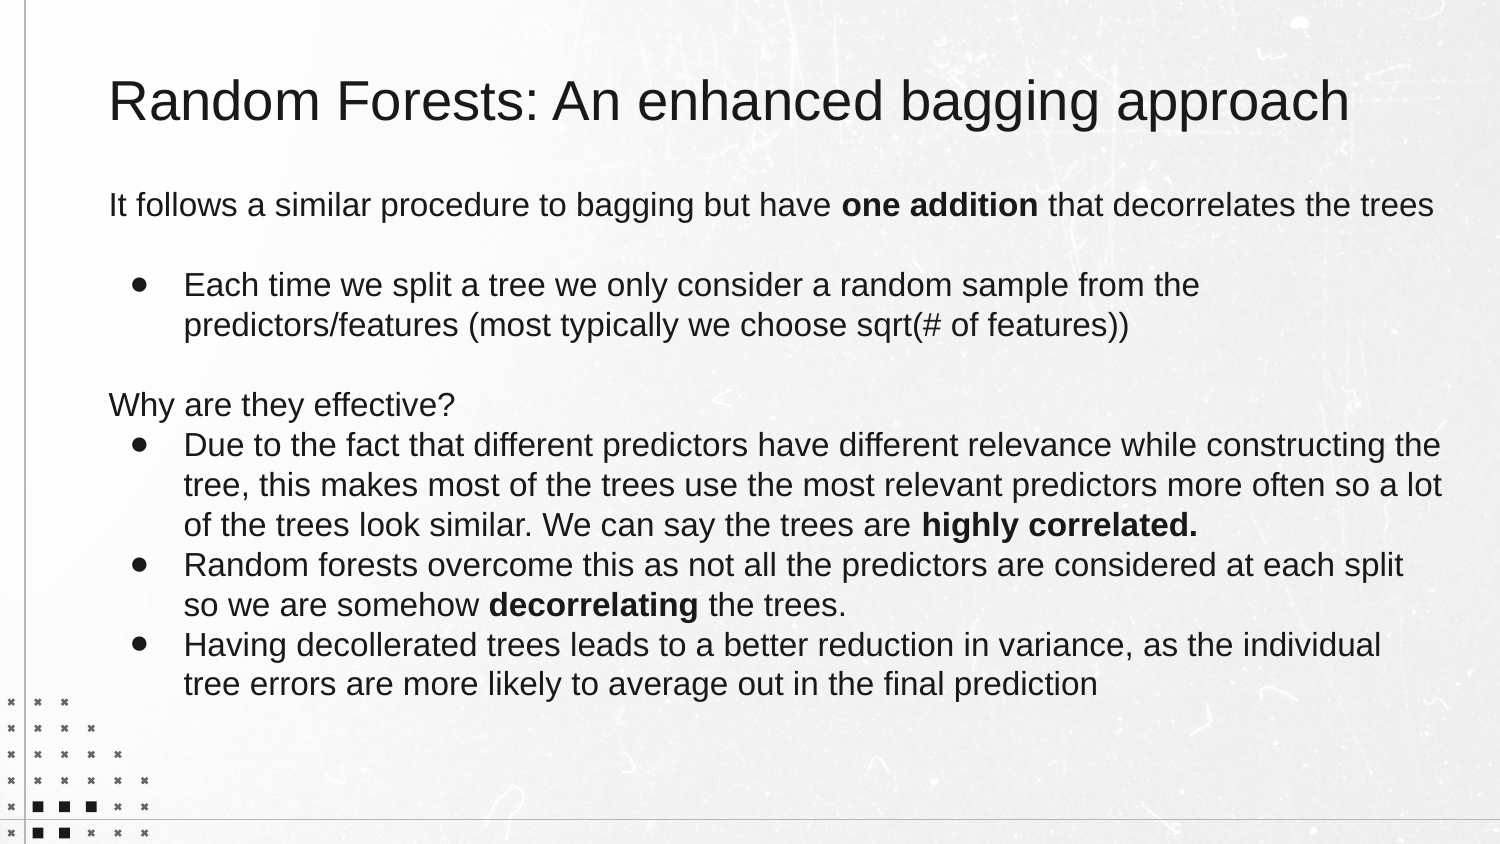

# Random Forests: An enhanced bagging approach
It follows a similar procedure to bagging but have one addition that decorrelates the trees

Each time we split a tree we only consider a random sample from the predictors/features (most typically we choose sqrt(# of features))

Why are they effective?
Due to the fact that different predictors have different relevance while constructing the tree, this makes most of the trees use the most relevant predictors more often so a lot of the trees look similar. We can say the trees are highly correlated.
Random forests overcome this as not all the predictors are considered at each split so we are somehow decorrelating the trees.
Having decollerated trees leads to a better reduction in variance, as the individual tree errors are more likely to average out in the final prediction